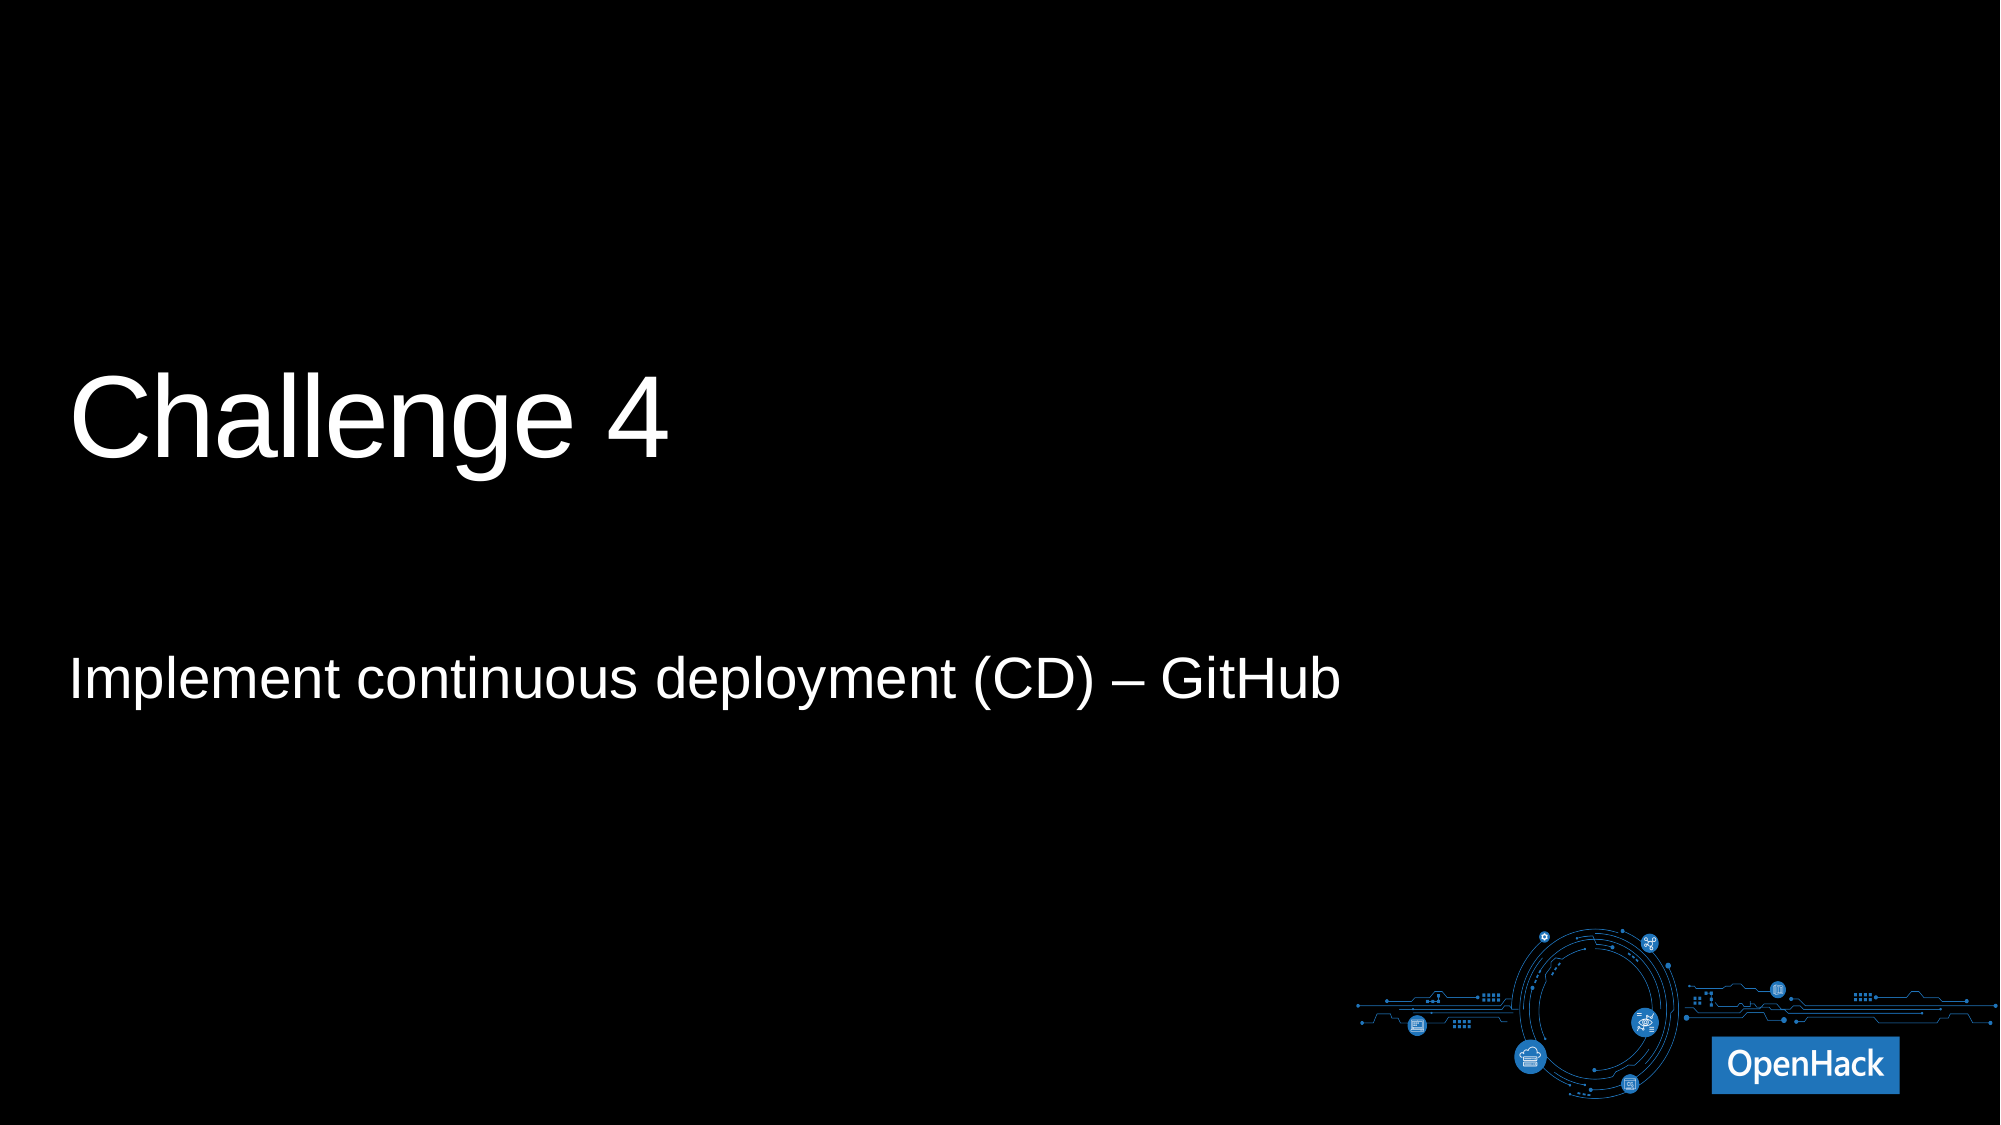

# Challenge 4
Implement continuous deployment (CD) – GitHub